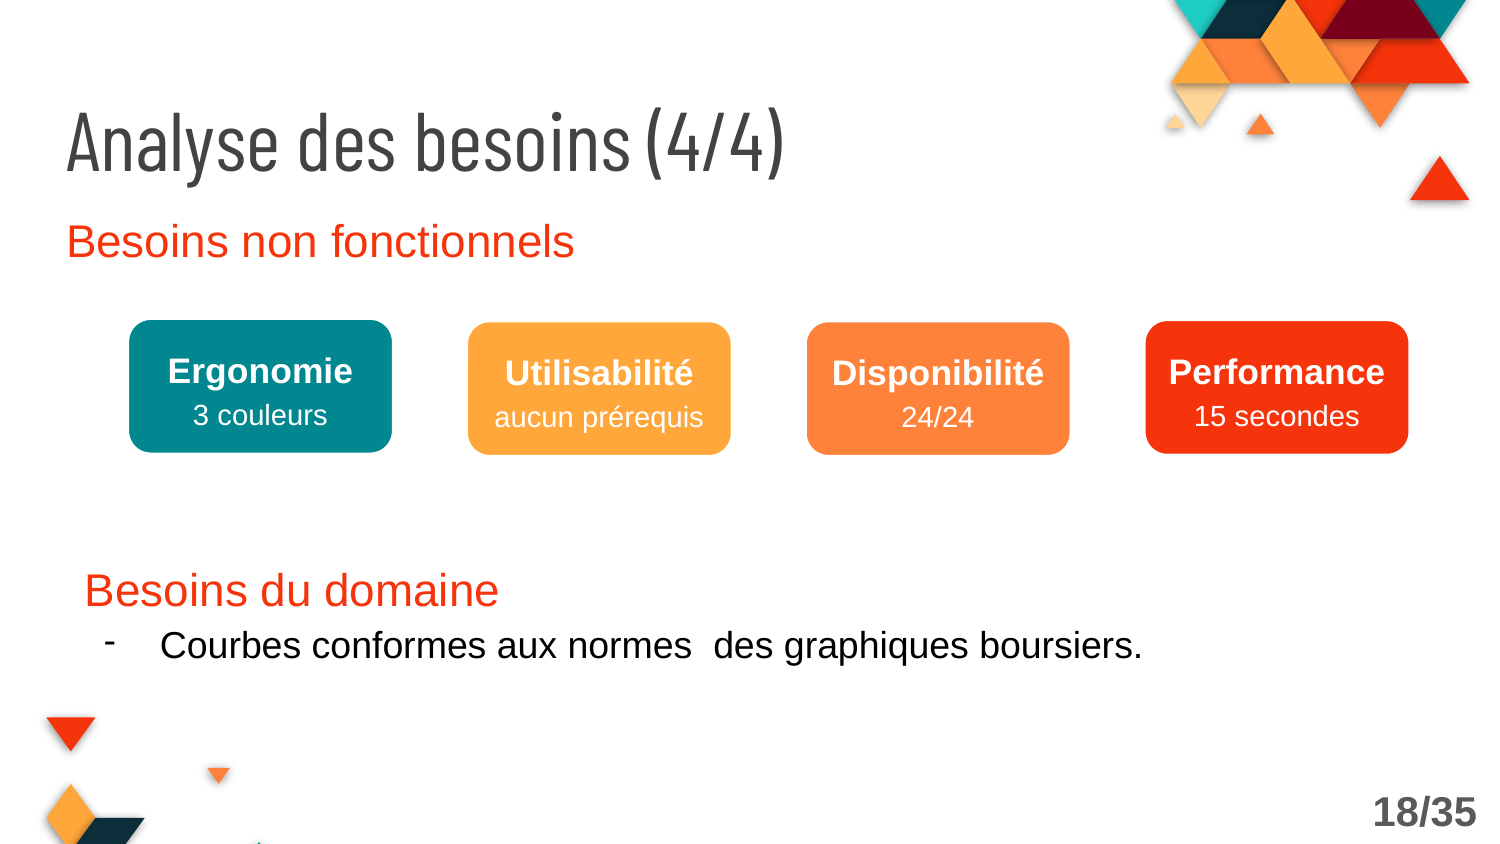

# Analyse des besoins (4/4)

Besoins non fonctionnels

Ergonomie
3 couleurs
Performance
15 secondes
Utilisabilité
aucun prérequis
Disponibilité
24/24
Besoins du domaine
Courbes conformes aux normes  des graphiques boursiers.

18/35